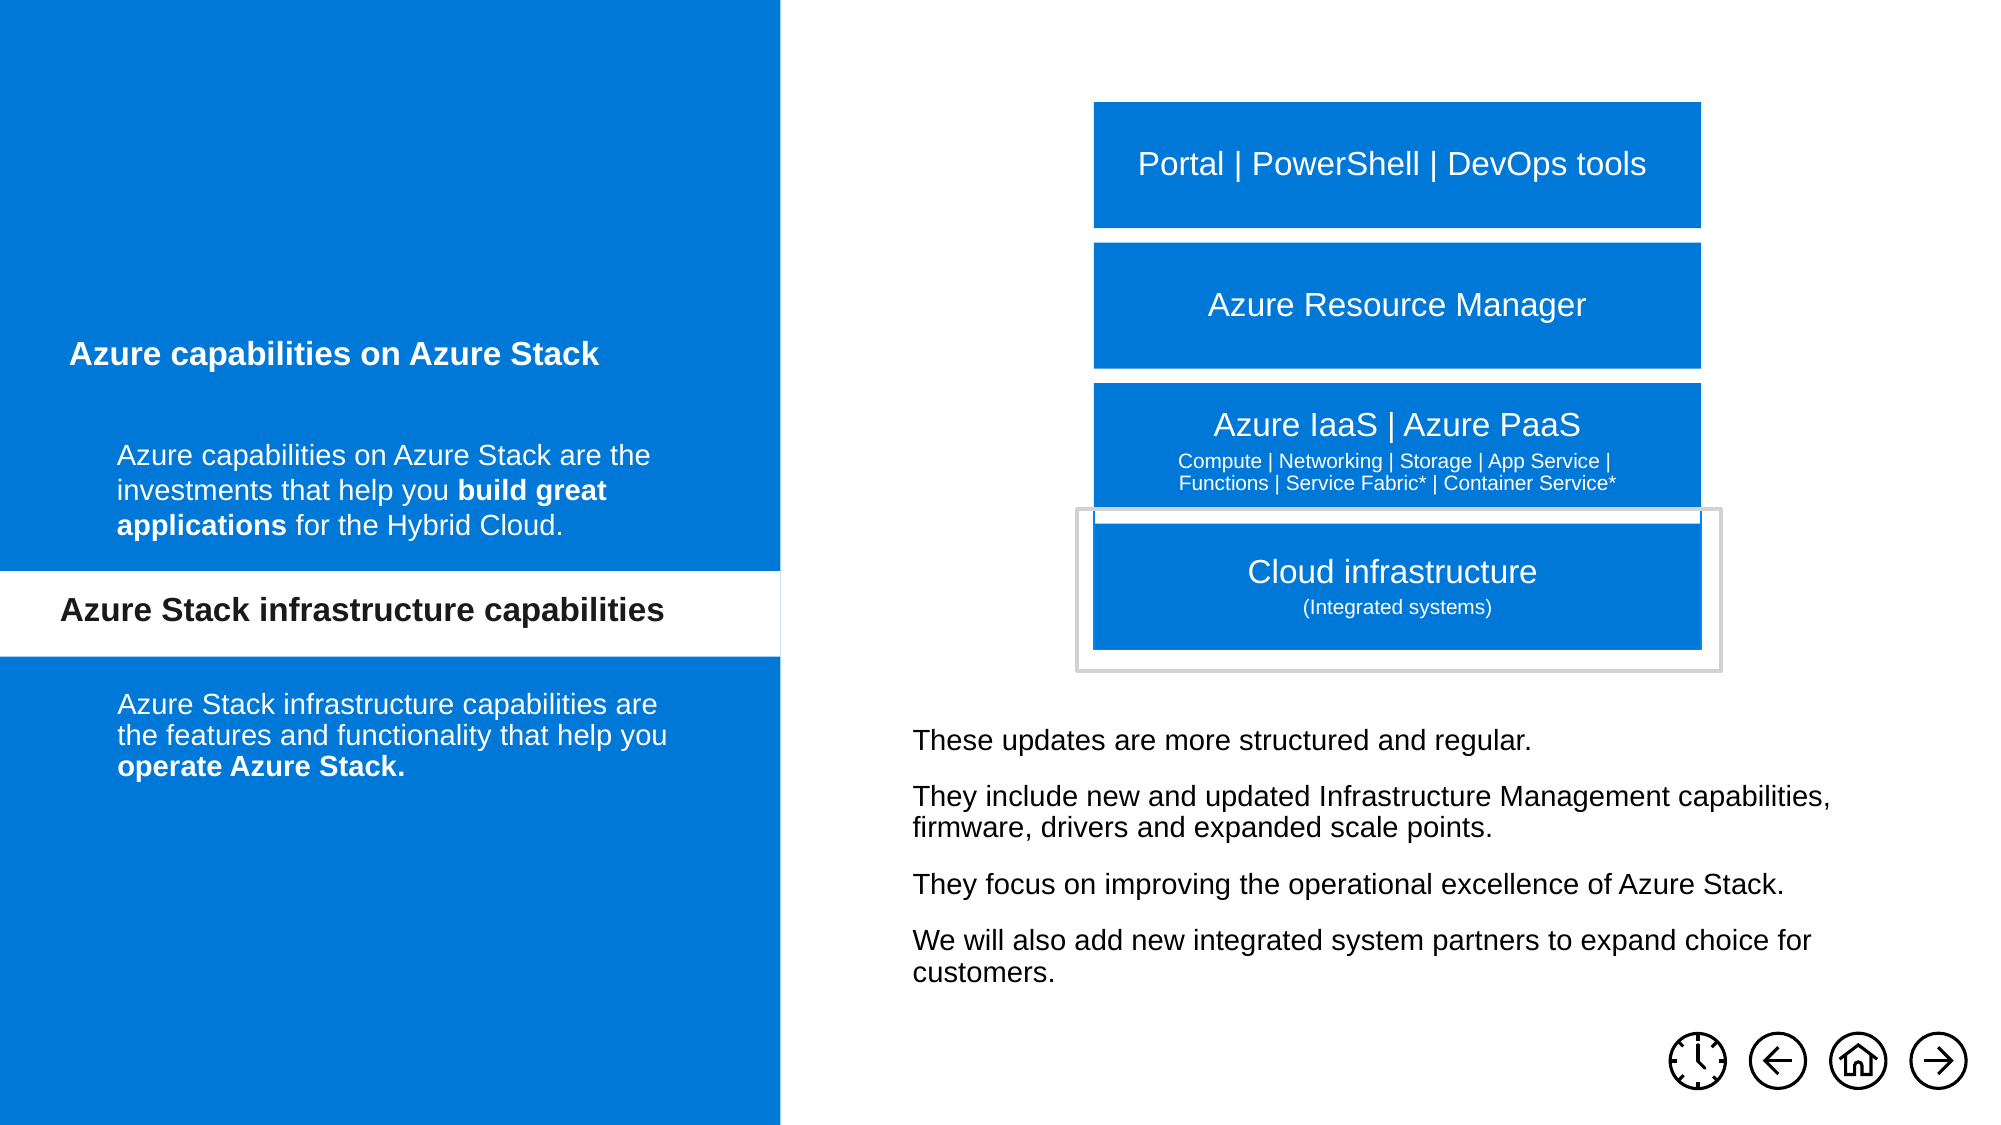

Portal | PowerShell | DevOps tools
Azure Resource Manager

Azure IaaS | Azure PaaS
Compute | Networking | Storage | App Service |
Functions | Service Fabric* | Container Service*

Cloud infrastructure
(Integrated systems)
Azure capabilities on Azure Stack

Azure capabilities on Azure Stack are the investments that help you build great applications for the Hybrid Cloud.

Azure Stack infrastructure capabilities
Azure Stack infrastructure capabilities are the features and functionality that help you operate Azure Stack.
These updates are more structured and regular.
They include new and updated Infrastructure Management capabilities,
firmware, drivers and expanded scale points.
They focus on improving the operational excellence of Azure Stack.
We will also add new integrated system partners to expand choice for customers.